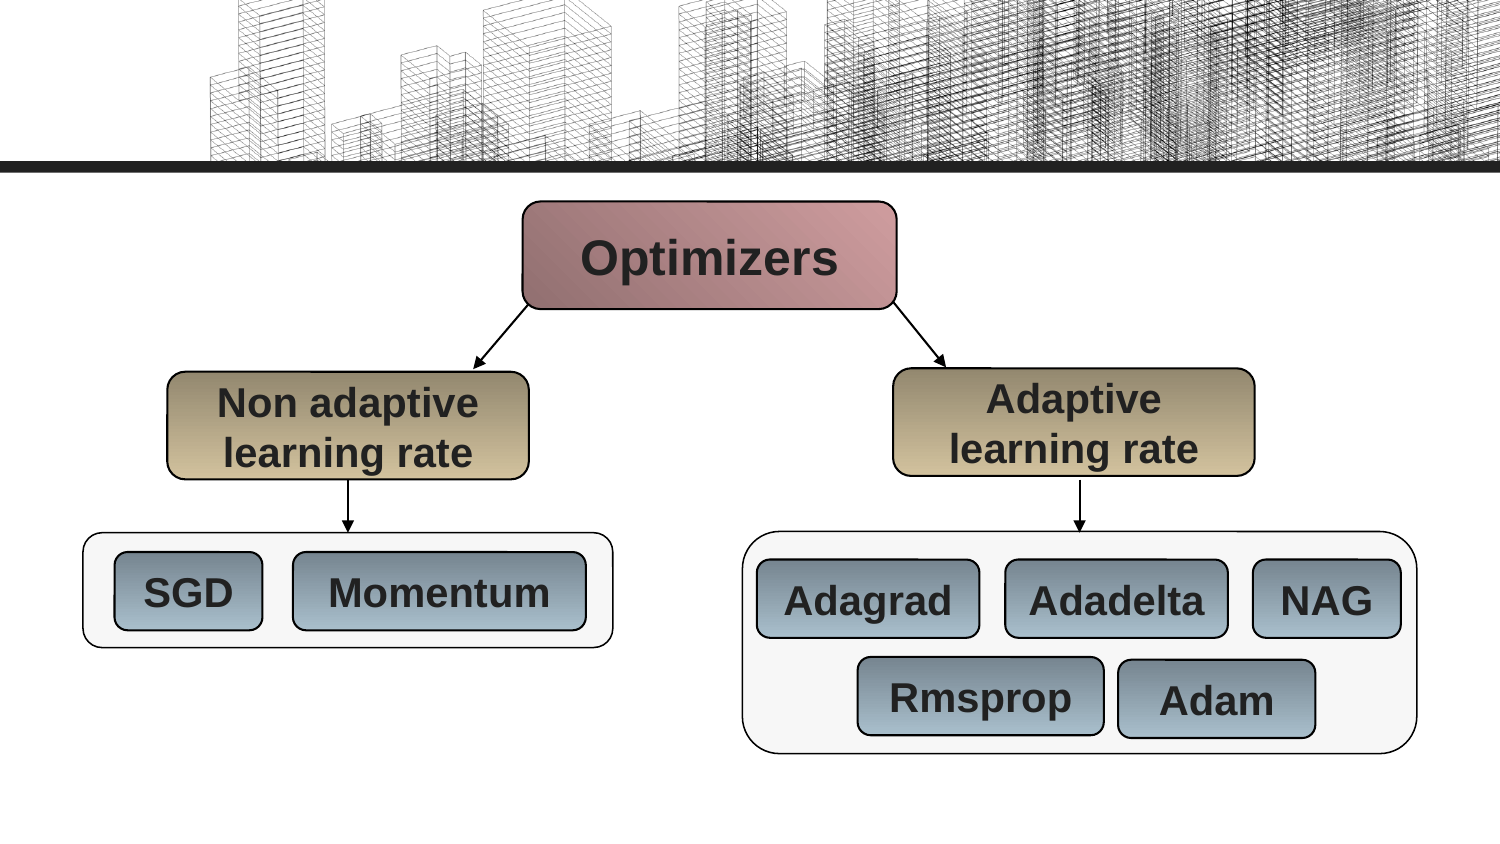

Optimizers
Adaptive learning rate
Non adaptive learning rate

SGD
Momentum
Adagrad
Adadelta
NAG
Rmsprop
Adam